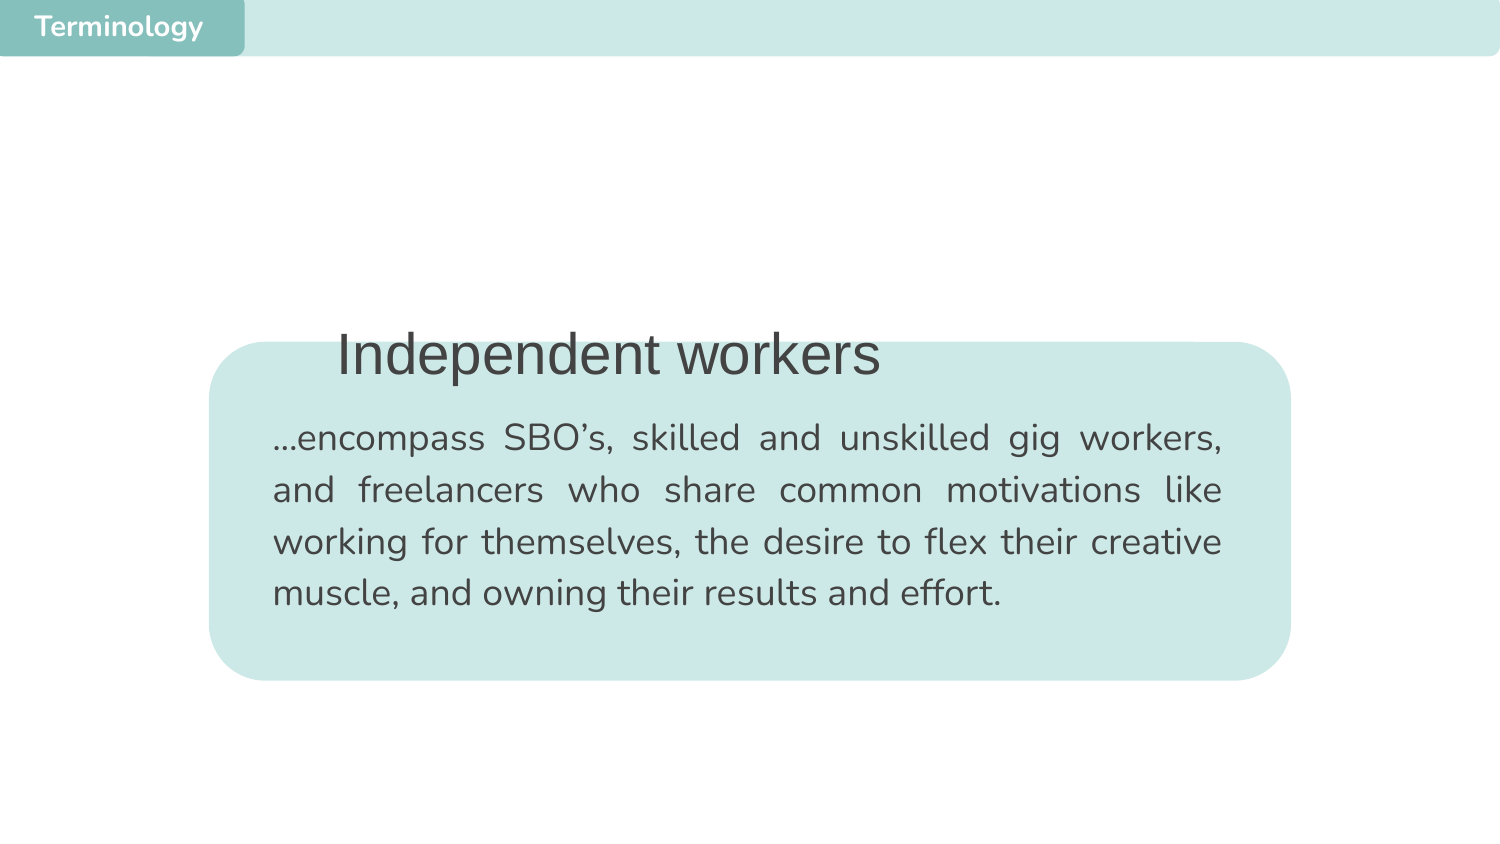

Terminology
Independent workers

...encompass SBO’s, skilled and unskilled gig workers, and freelancers who share common motivations like working for themselves, the desire to flex their creative muscle, and owning their results and effort.